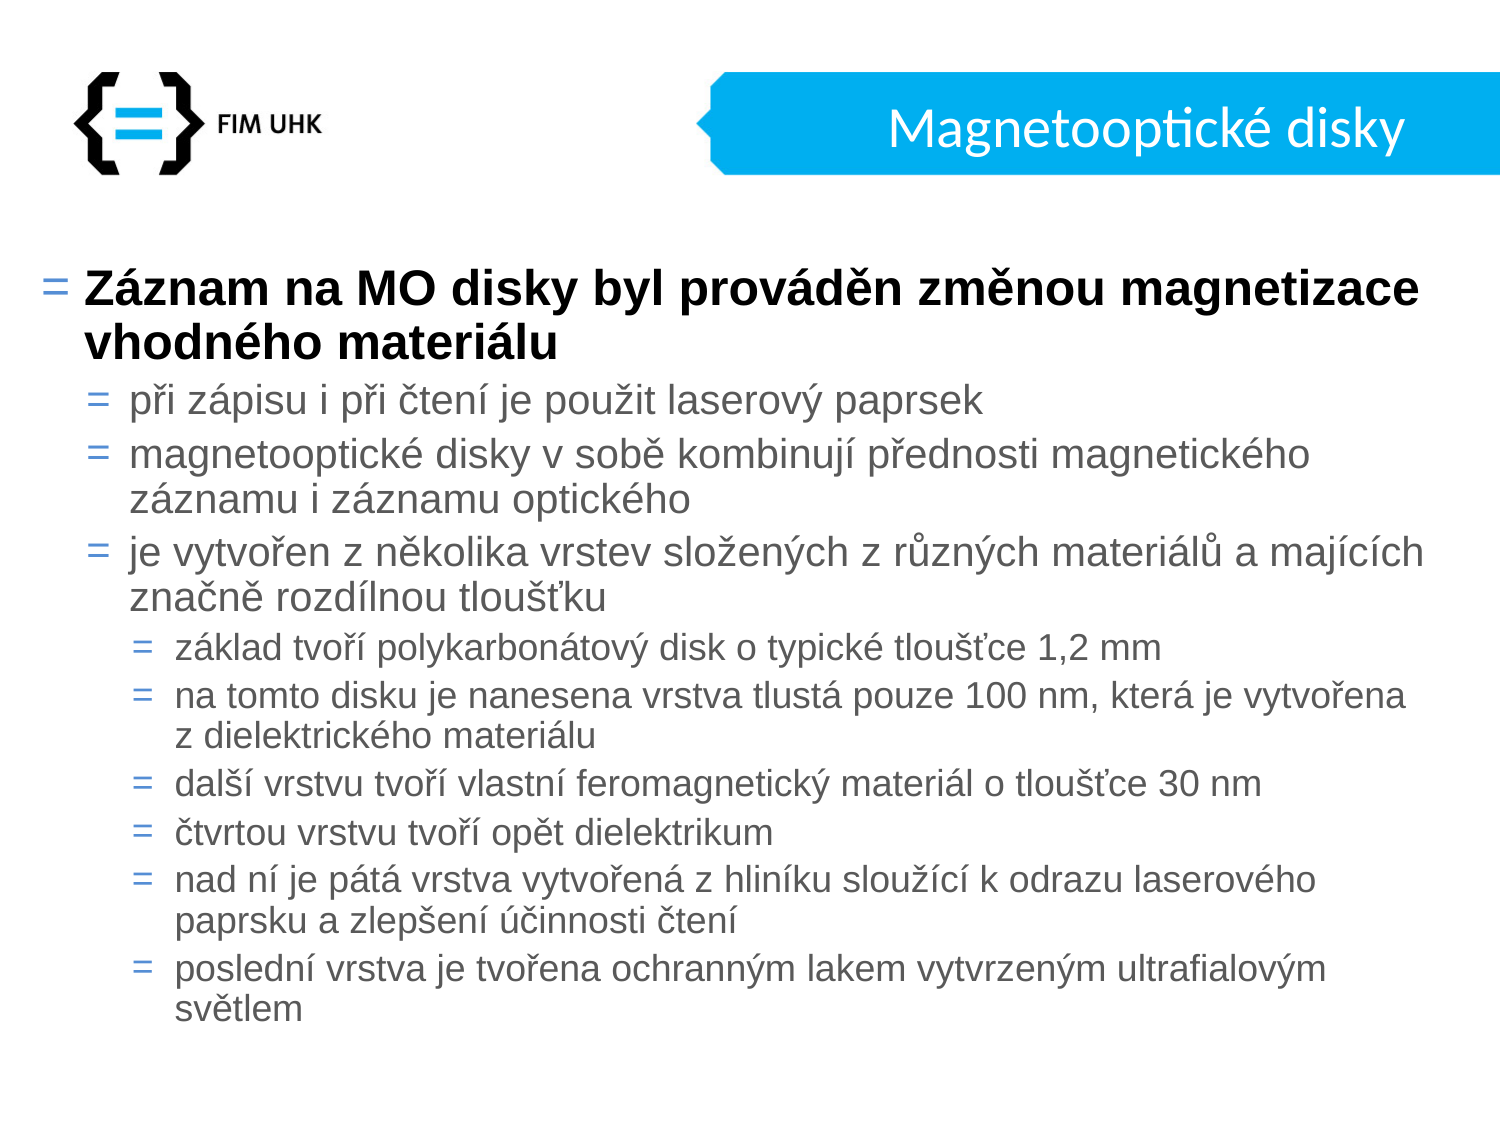

# Magnetooptické disky
Záznam na MO disky byl prováděn změnou magnetizace vhodného materiálu
při zápisu i při čtení je použit laserový paprsek
magnetooptické disky v sobě kombinují přednosti magnetického záznamu i záznamu optického
je vytvořen z několika vrstev složených z různých materiálů a majících značně rozdílnou tloušťku
základ tvoří polykarbonátový disk o typické tloušťce 1,2 mm
na tomto disku je nanesena vrstva tlustá pouze 100 nm, která je vytvořena z dielektrického materiálu
další vrstvu tvoří vlastní feromagnetický materiál o tloušťce 30 nm
čtvrtou vrstvu tvoří opět dielektrikum
nad ní je pátá vrstva vytvořená z hliníku sloužící k odrazu laserového paprsku a zlepšení účinnosti čtení
poslední vrstva je tvořena ochranným lakem vytvrzeným ultrafialovým světlem